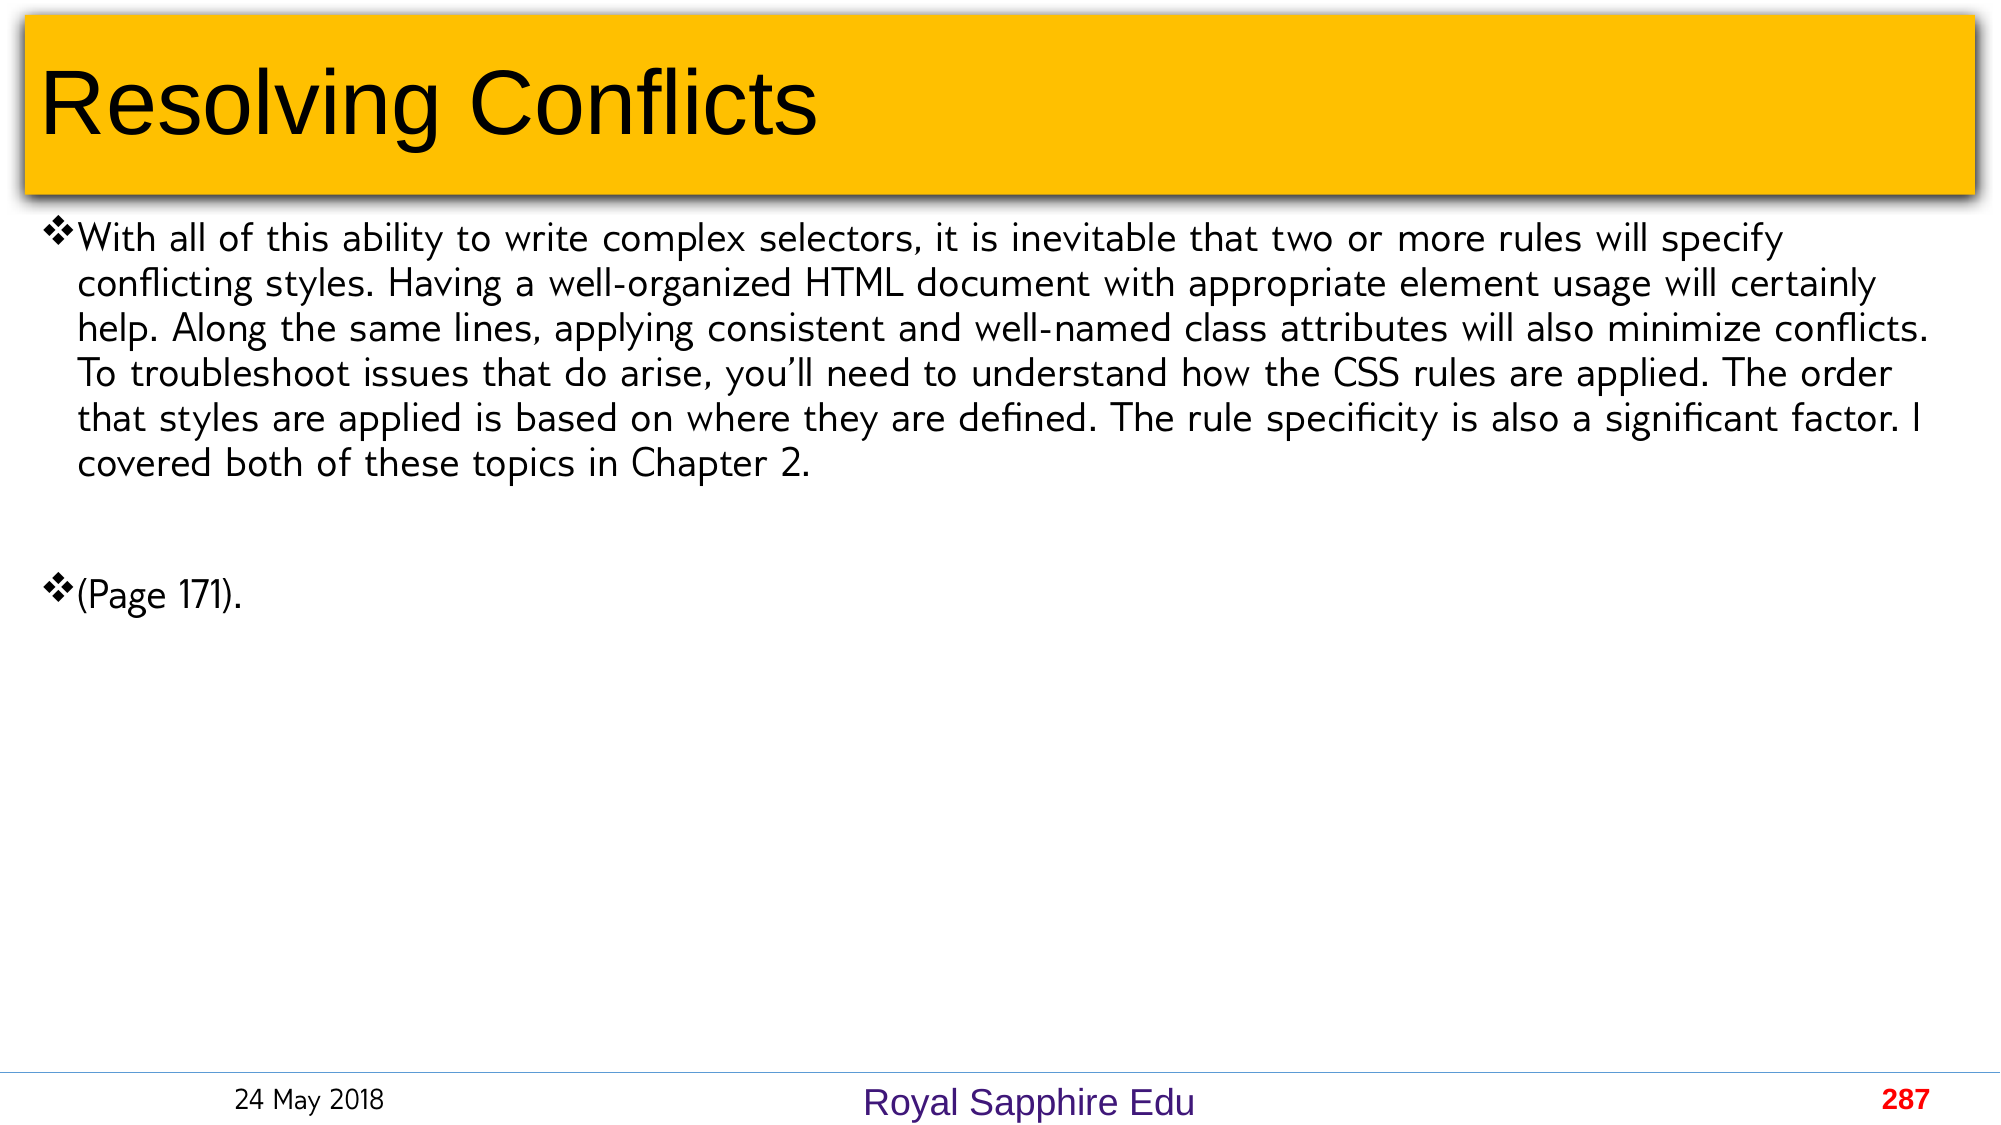

# Resolving Conflicts
With all of this ability to write complex selectors, it is inevitable that two or more rules will specify conflicting styles. Having a well-organized HTML document with appropriate element usage will certainly help. Along the same lines, applying consistent and well-named class attributes will also minimize conflicts. To troubleshoot issues that do arise, you’ll need to understand how the CSS rules are applied. The order that styles are applied is based on where they are defined. The rule specificity is also a significant factor. I covered both of these topics in Chapter 2.

(Page 171).
24 May 2018
287